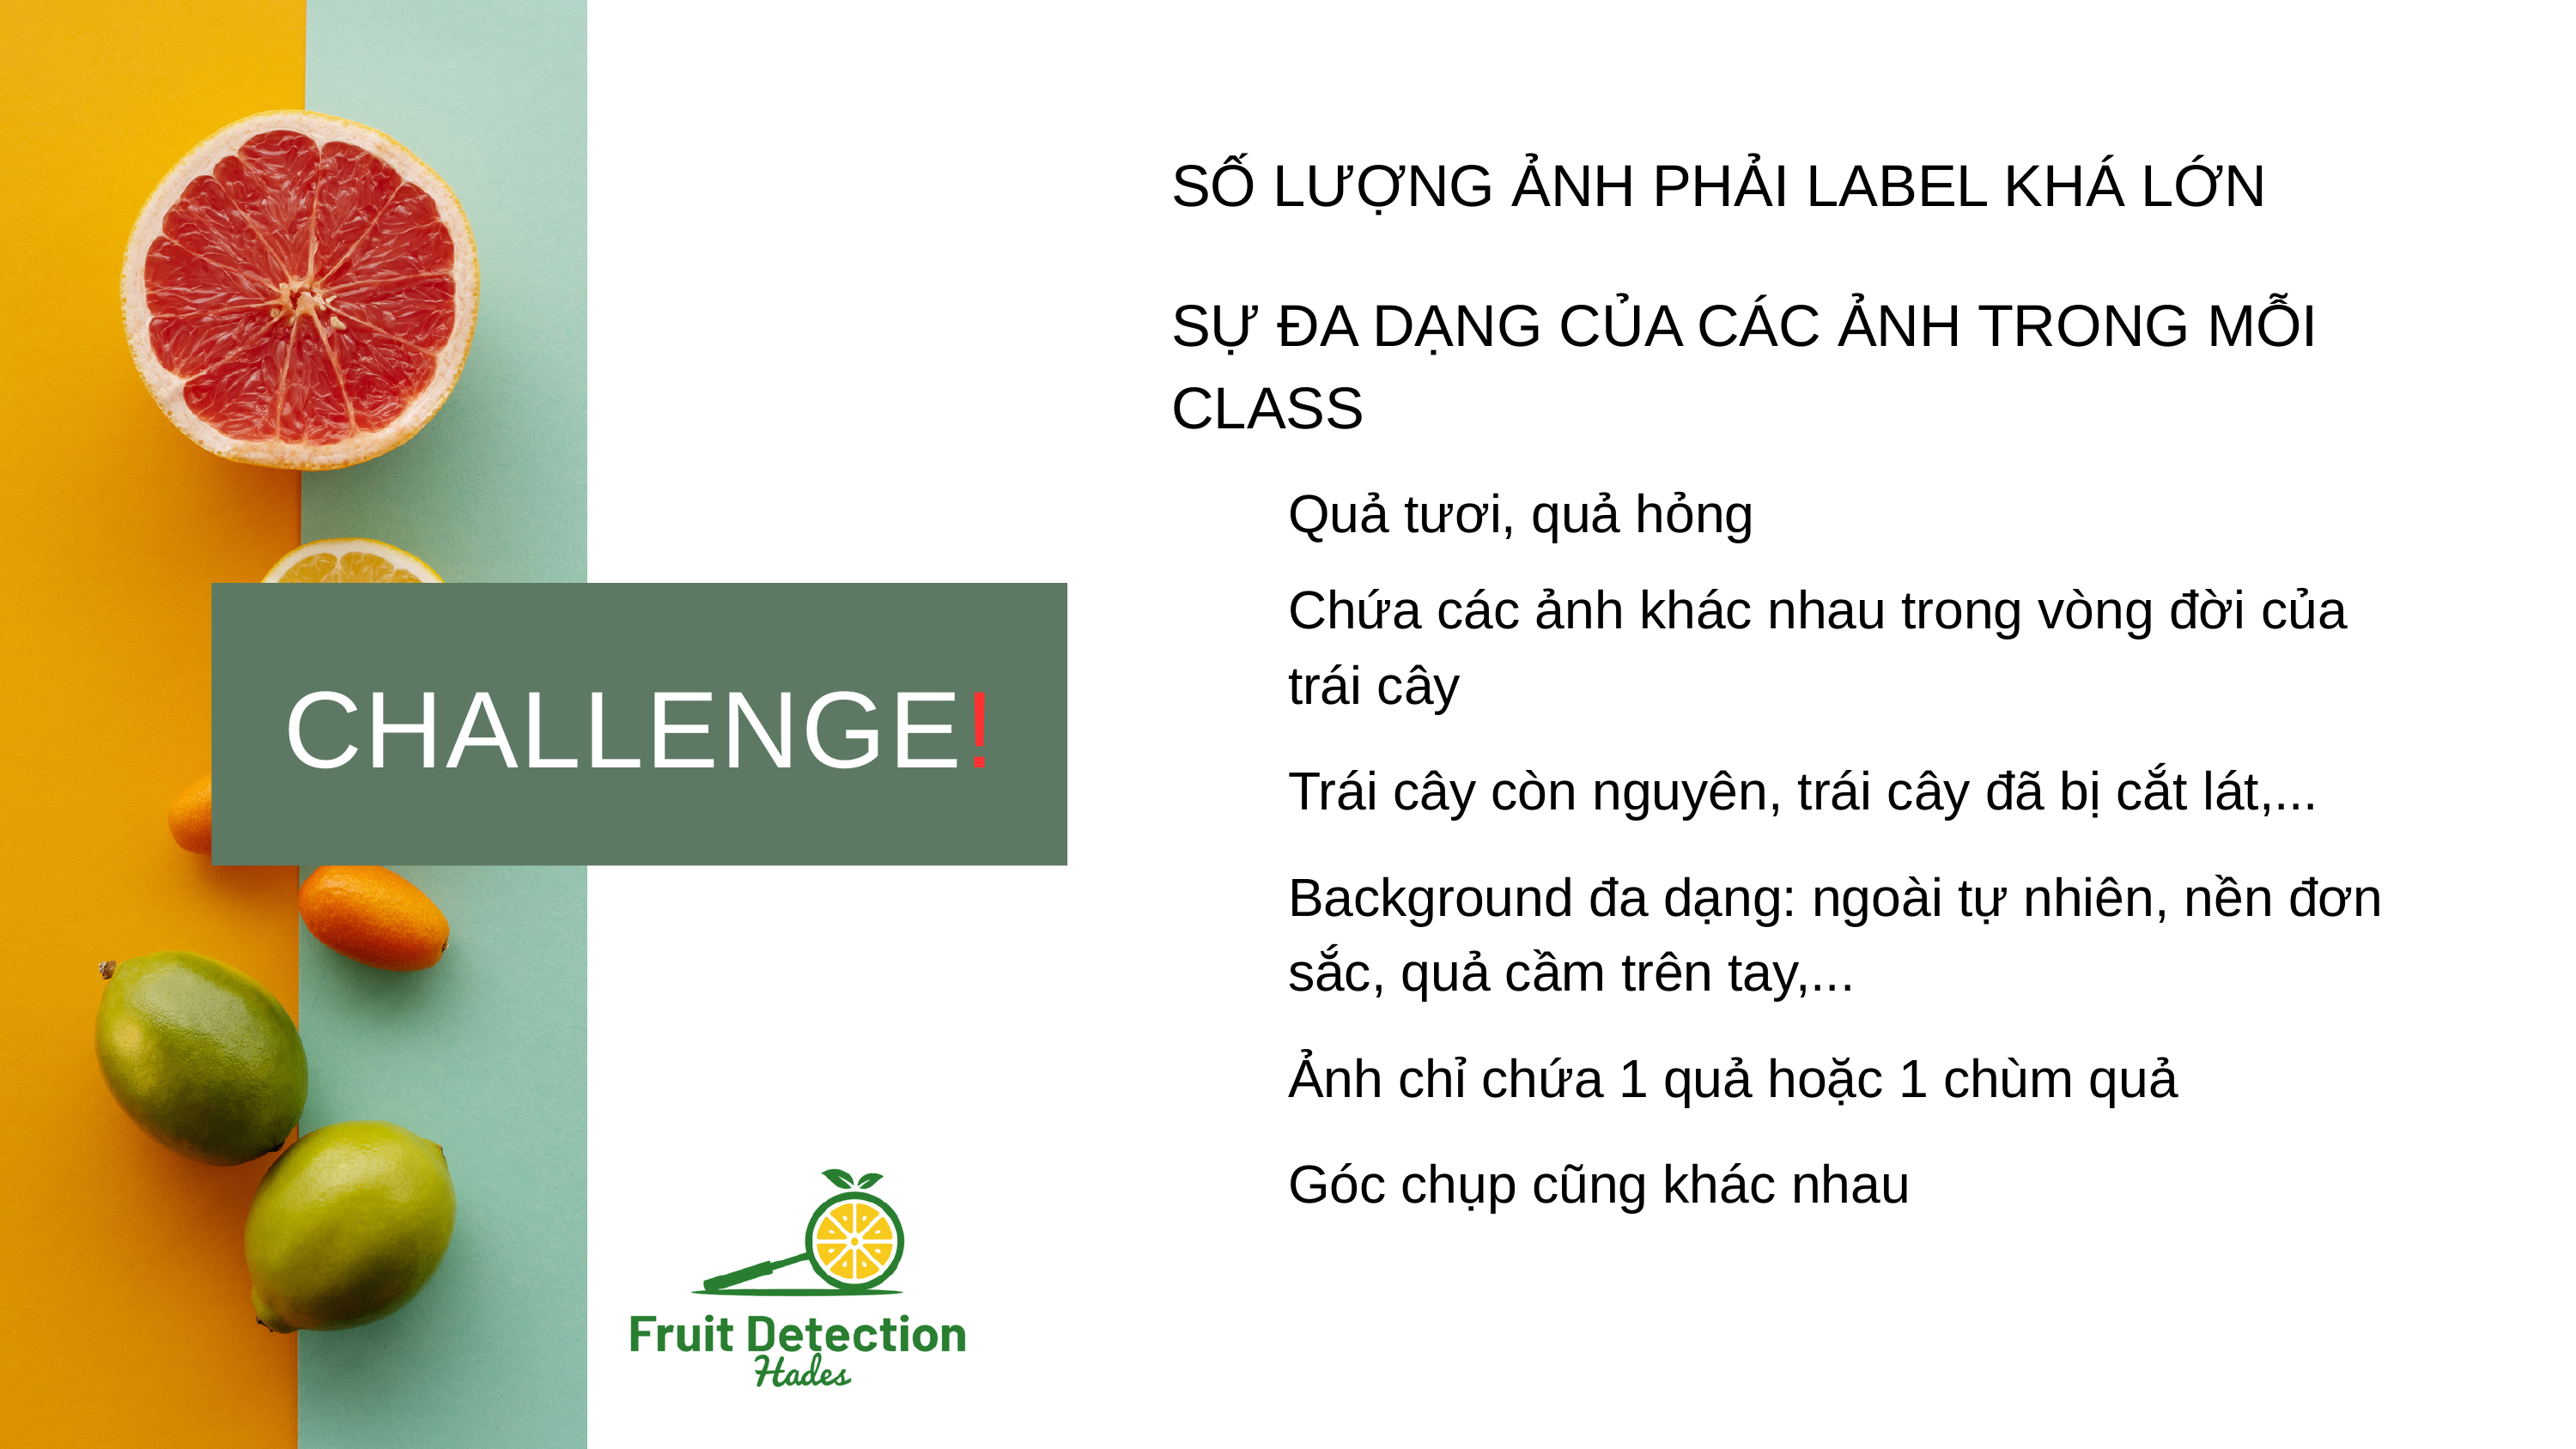

SỐ LƯỢNG ẢNH PHẢI LABEL KHÁ LỚN
SỰ ĐA DẠNG CỦA CÁC ẢNH TRONG MỖI CLASS
Quả tươi, quả hỏng
Chứa các ảnh khác nhau trong vòng đời của trái cây

CHALLENGE!
Trái cây còn nguyên, trái cây đã bị cắt lát,...
Background đa dạng: ngoài tự nhiên, nền đơn sắc, quả cầm trên tay,...
Ảnh chỉ chứa 1 quả hoặc 1 chùm quả

Góc chụp cũng khác nhau